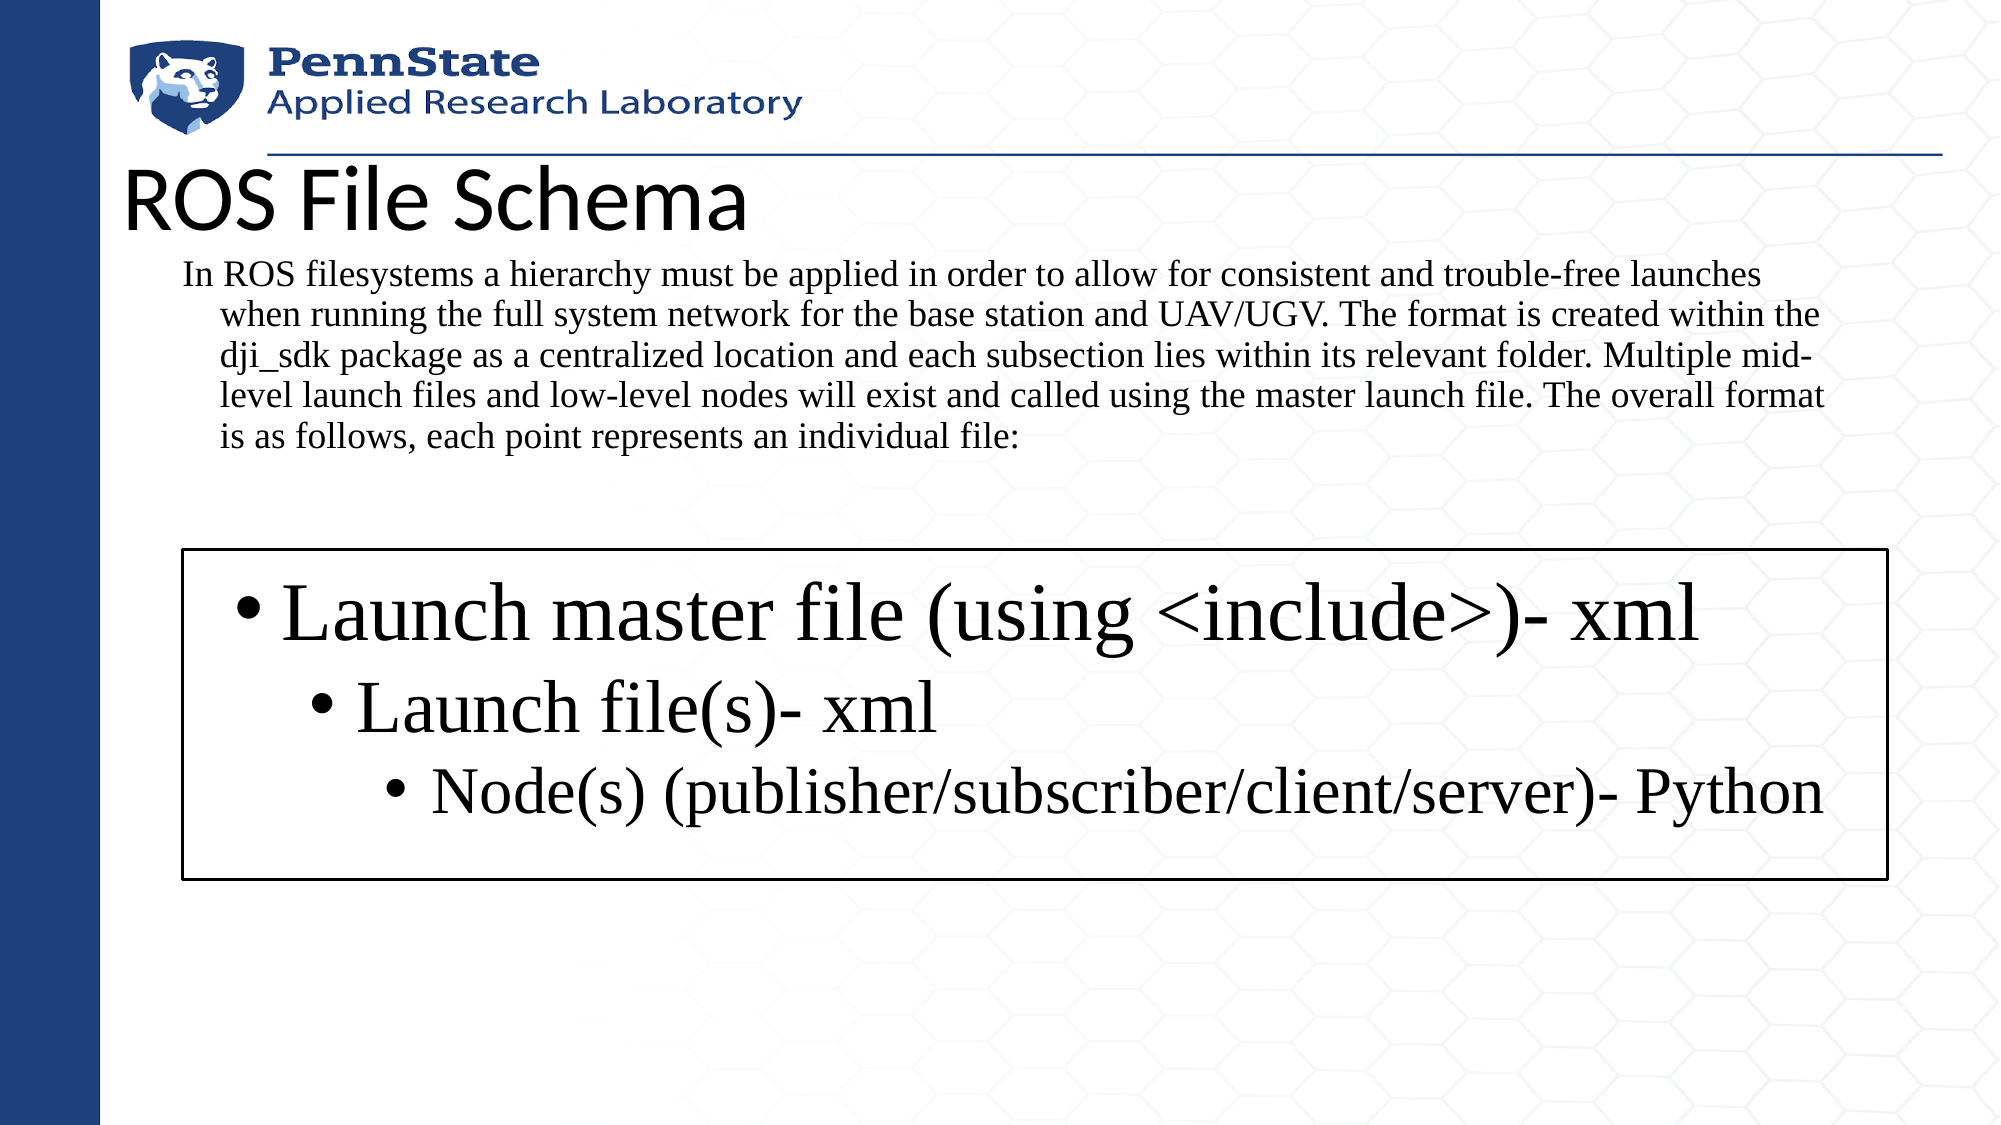

# ROS File Schema
In ROS filesystems a hierarchy must be applied in order to allow for consistent and trouble-free launches when running the full system network for the base station and UAV/UGV. The format is created within the dji_sdk package as a centralized location and each subsection lies within its relevant folder. Multiple mid-level launch files and low-level nodes will exist and called using the master launch file. The overall format is as follows, each point represents an individual file:

Launch master file (using <include>)- xml
Launch file(s)- xml
Node(s) (publisher/subscriber/client/server)- Python